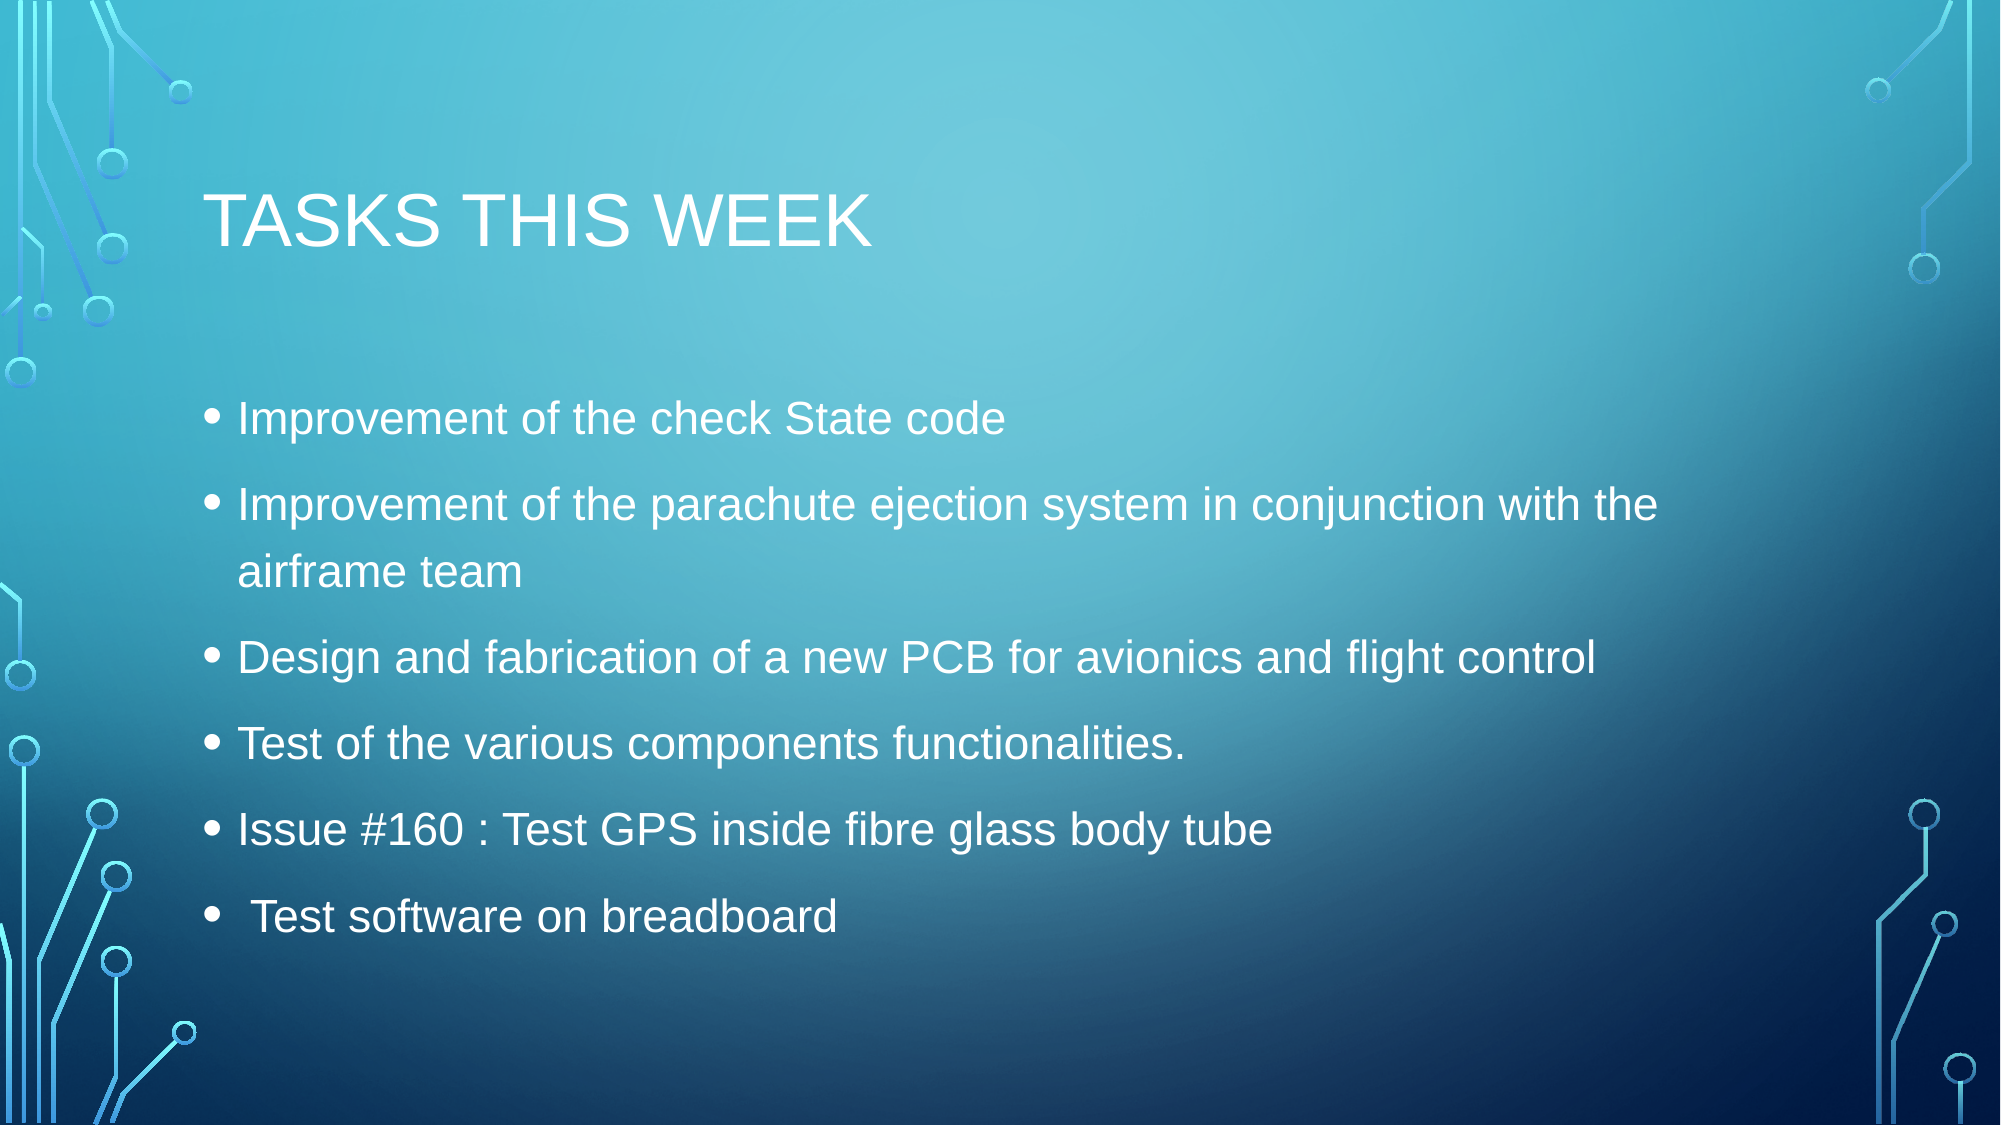

# TASKs this week
Improvement of the check State code
Improvement of the parachute ejection system in conjunction with the airframe team
Design and fabrication of a new PCB for avionics and flight control
Test of the various components functionalities.
Issue #160 : Test GPS inside fibre glass body tube
 Test software on breadboard